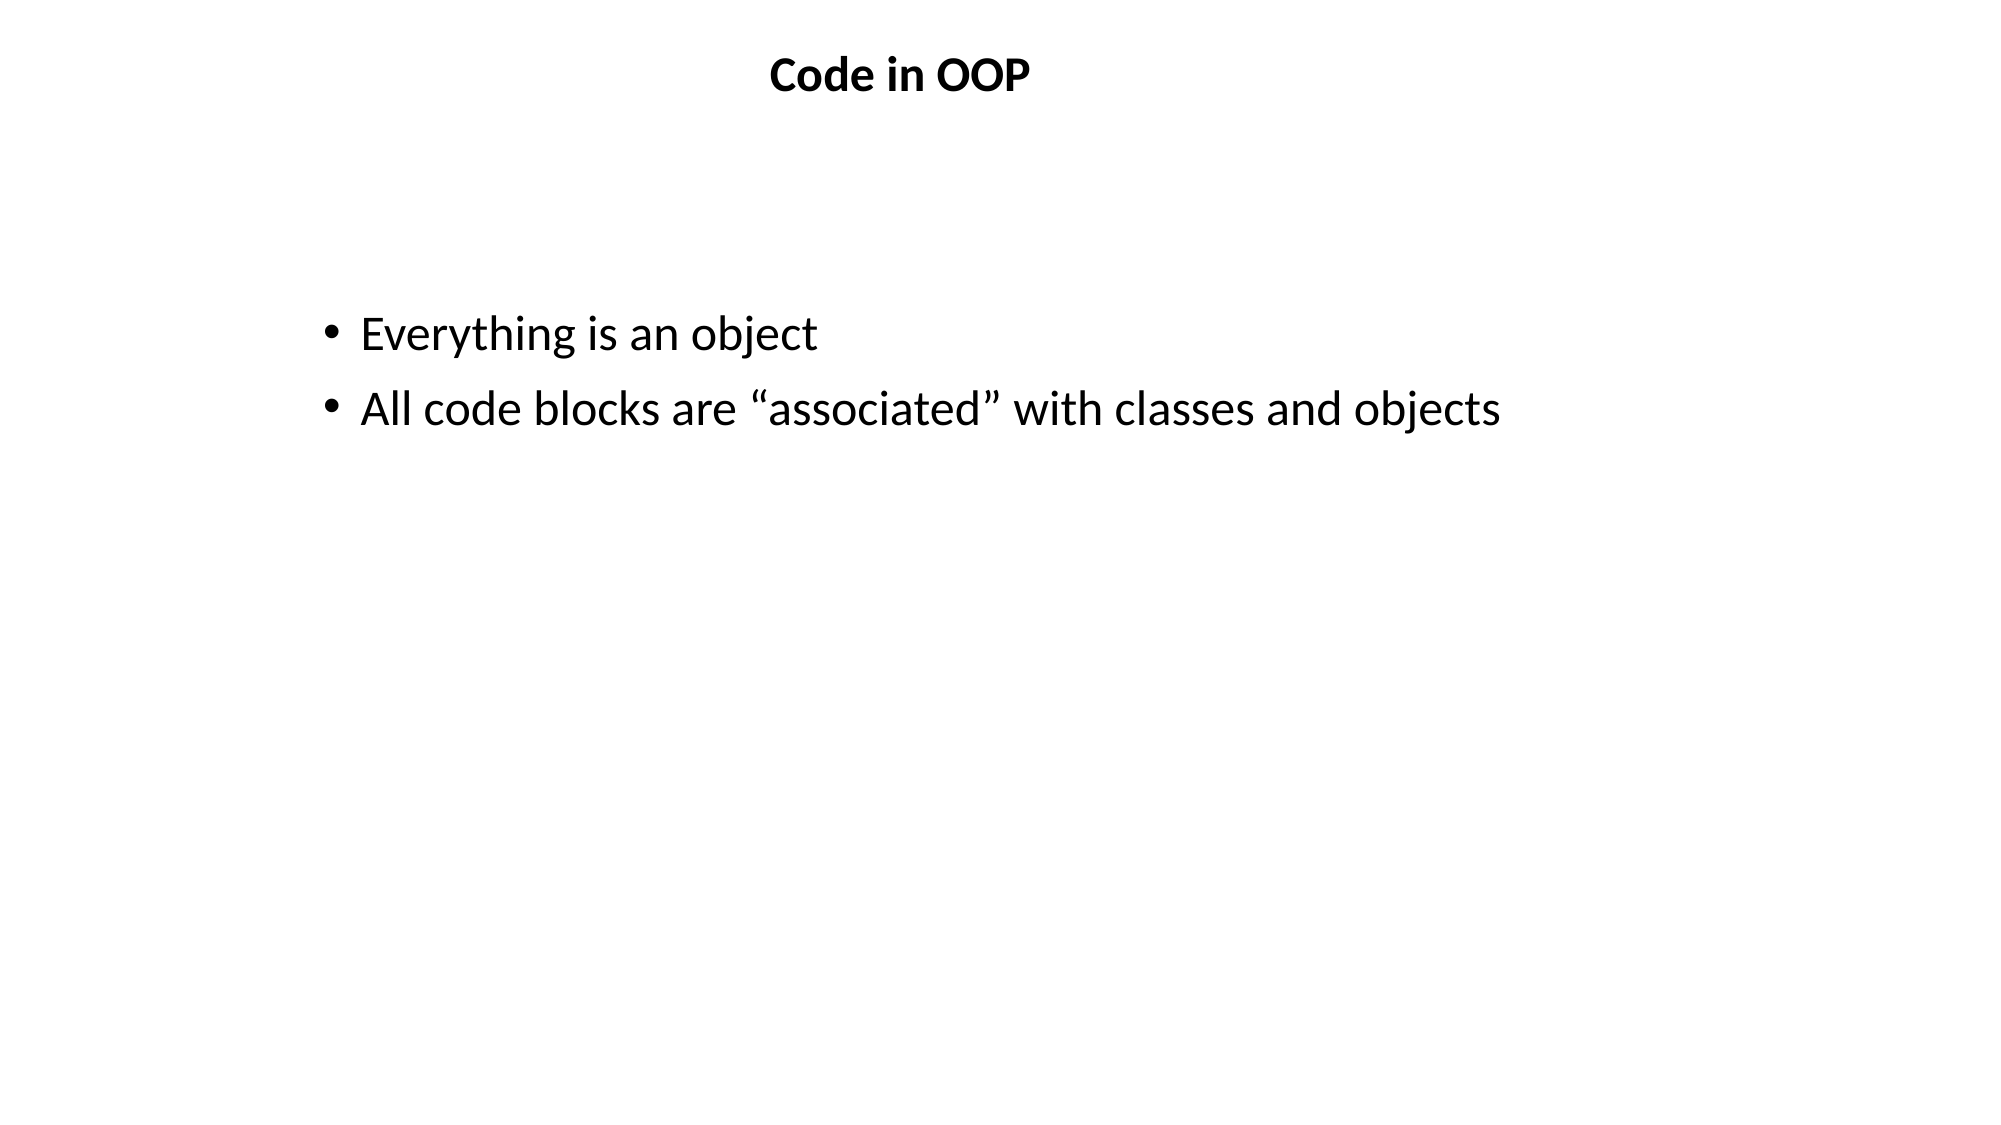

# Code in OOP
Everything is an object
All code blocks are “associated” with classes and objects